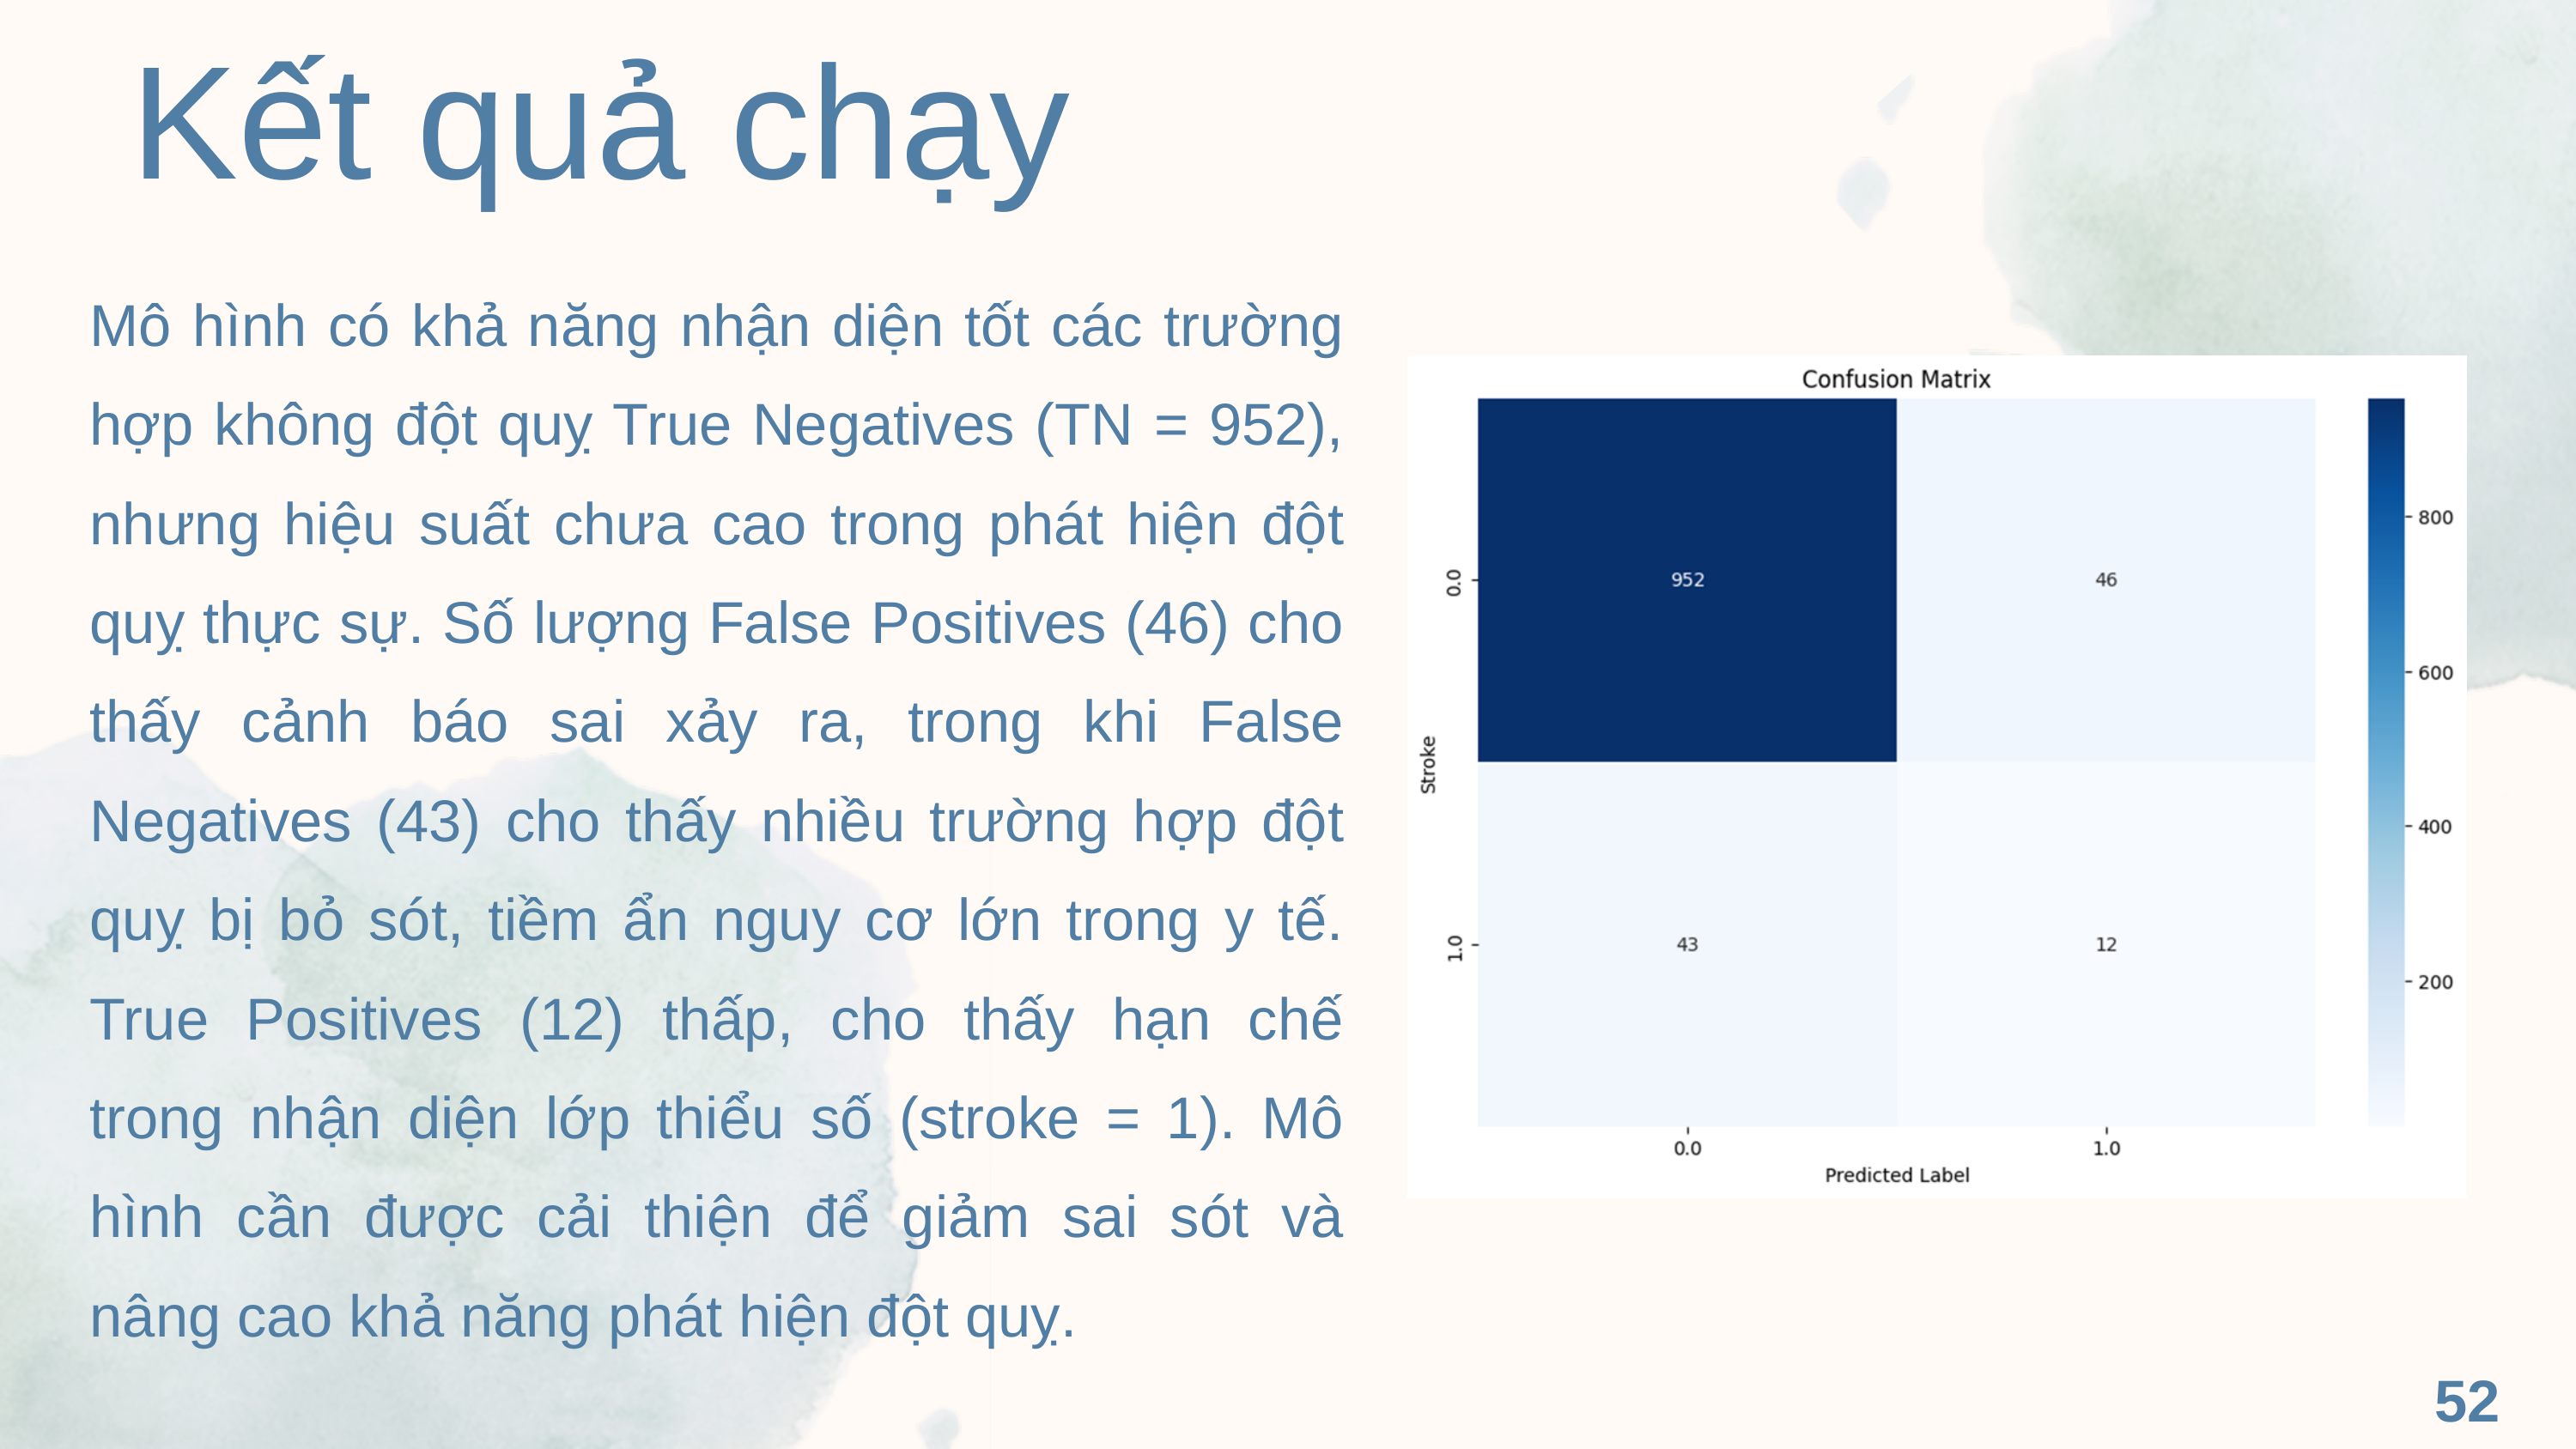

Kết quả chạy
Mô hình có khả năng nhận diện tốt các trường hợp không đột quỵ True Negatives (TN = 952), nhưng hiệu suất chưa cao trong phát hiện đột quỵ thực sự. Số lượng False Positives (46) cho thấy cảnh báo sai xảy ra, trong khi False Negatives (43) cho thấy nhiều trường hợp đột quỵ bị bỏ sót, tiềm ẩn nguy cơ lớn trong y tế. True Positives (12) thấp, cho thấy hạn chế trong nhận diện lớp thiểu số (stroke = 1). Mô hình cần được cải thiện để giảm sai sót và nâng cao khả năng phát hiện đột quỵ.

52